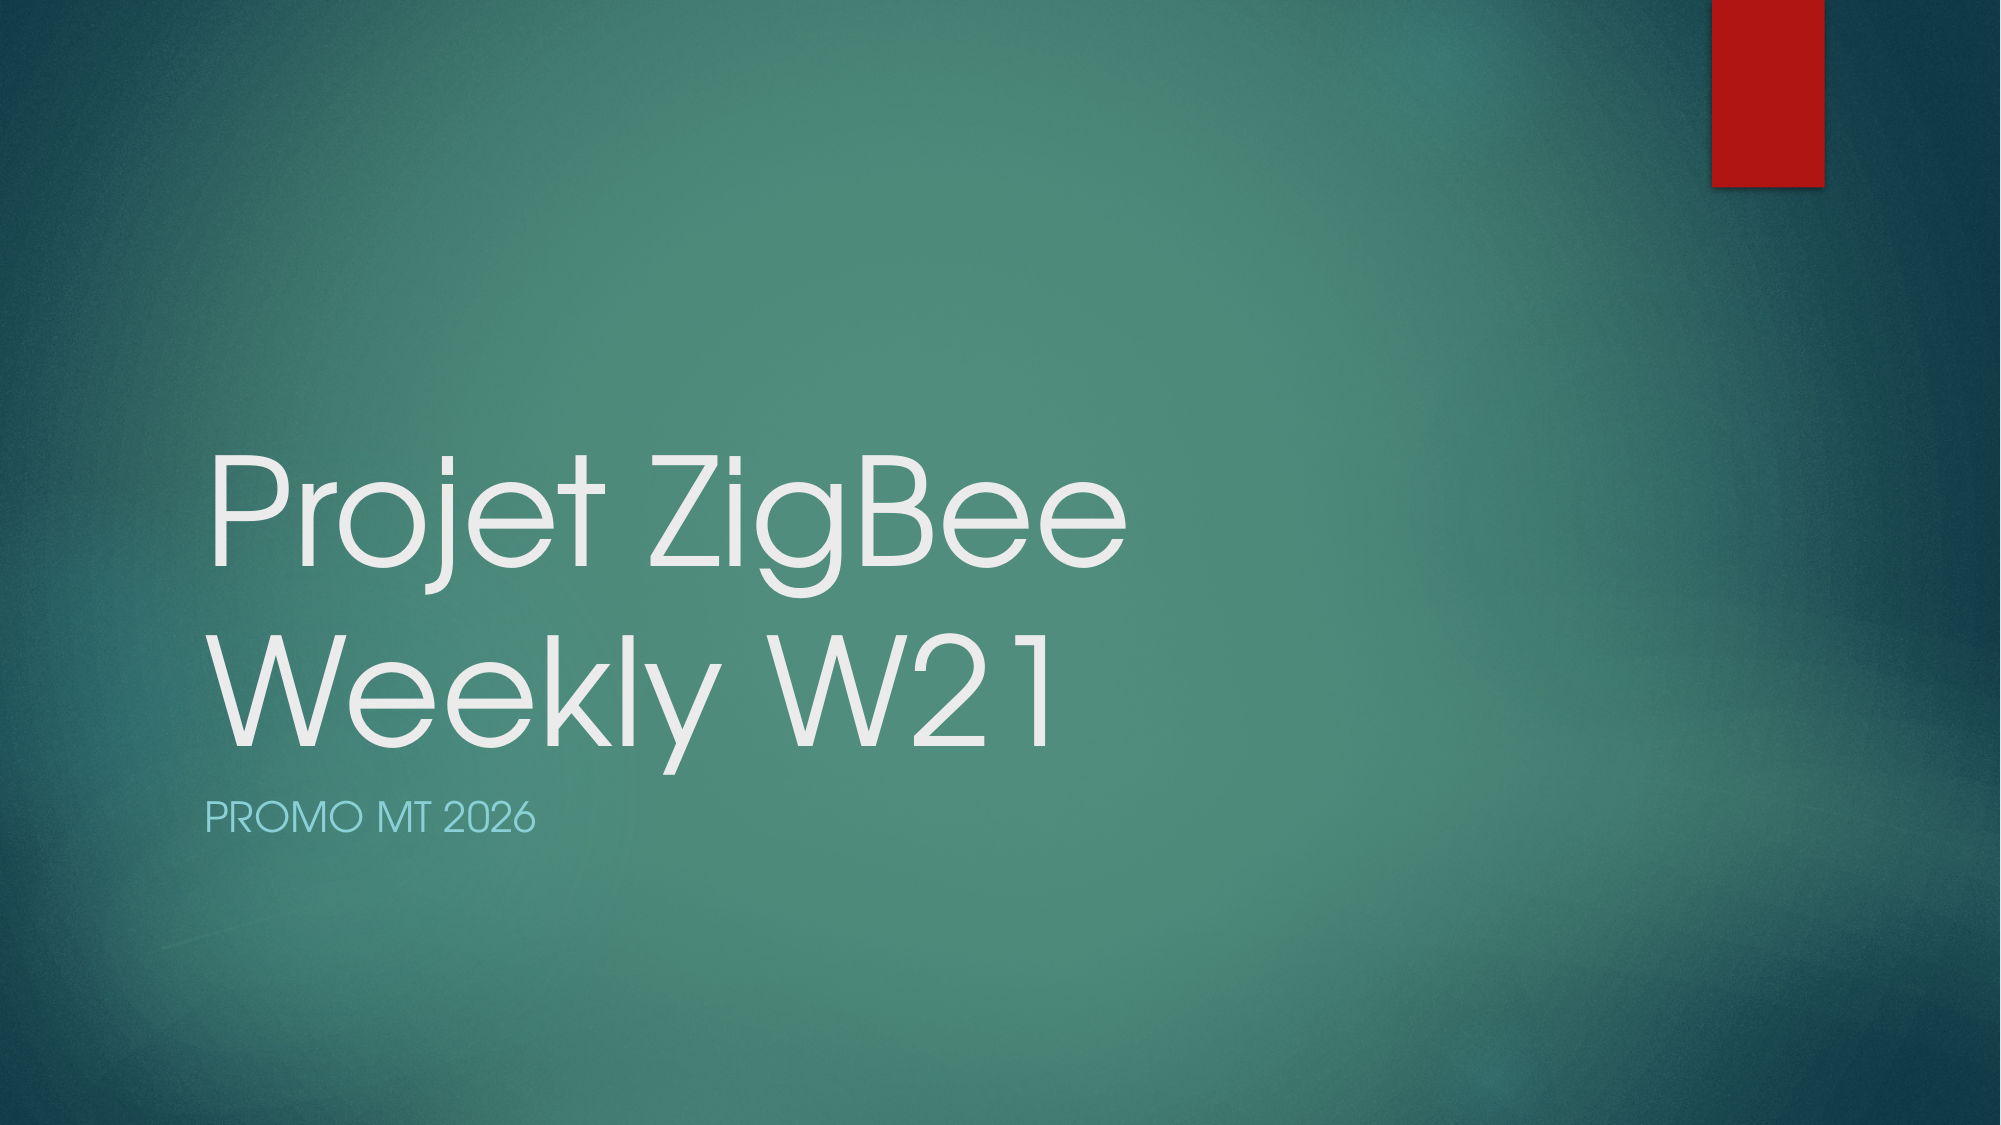

# Projet ZigBee Weekly W21
Promo MT 2026